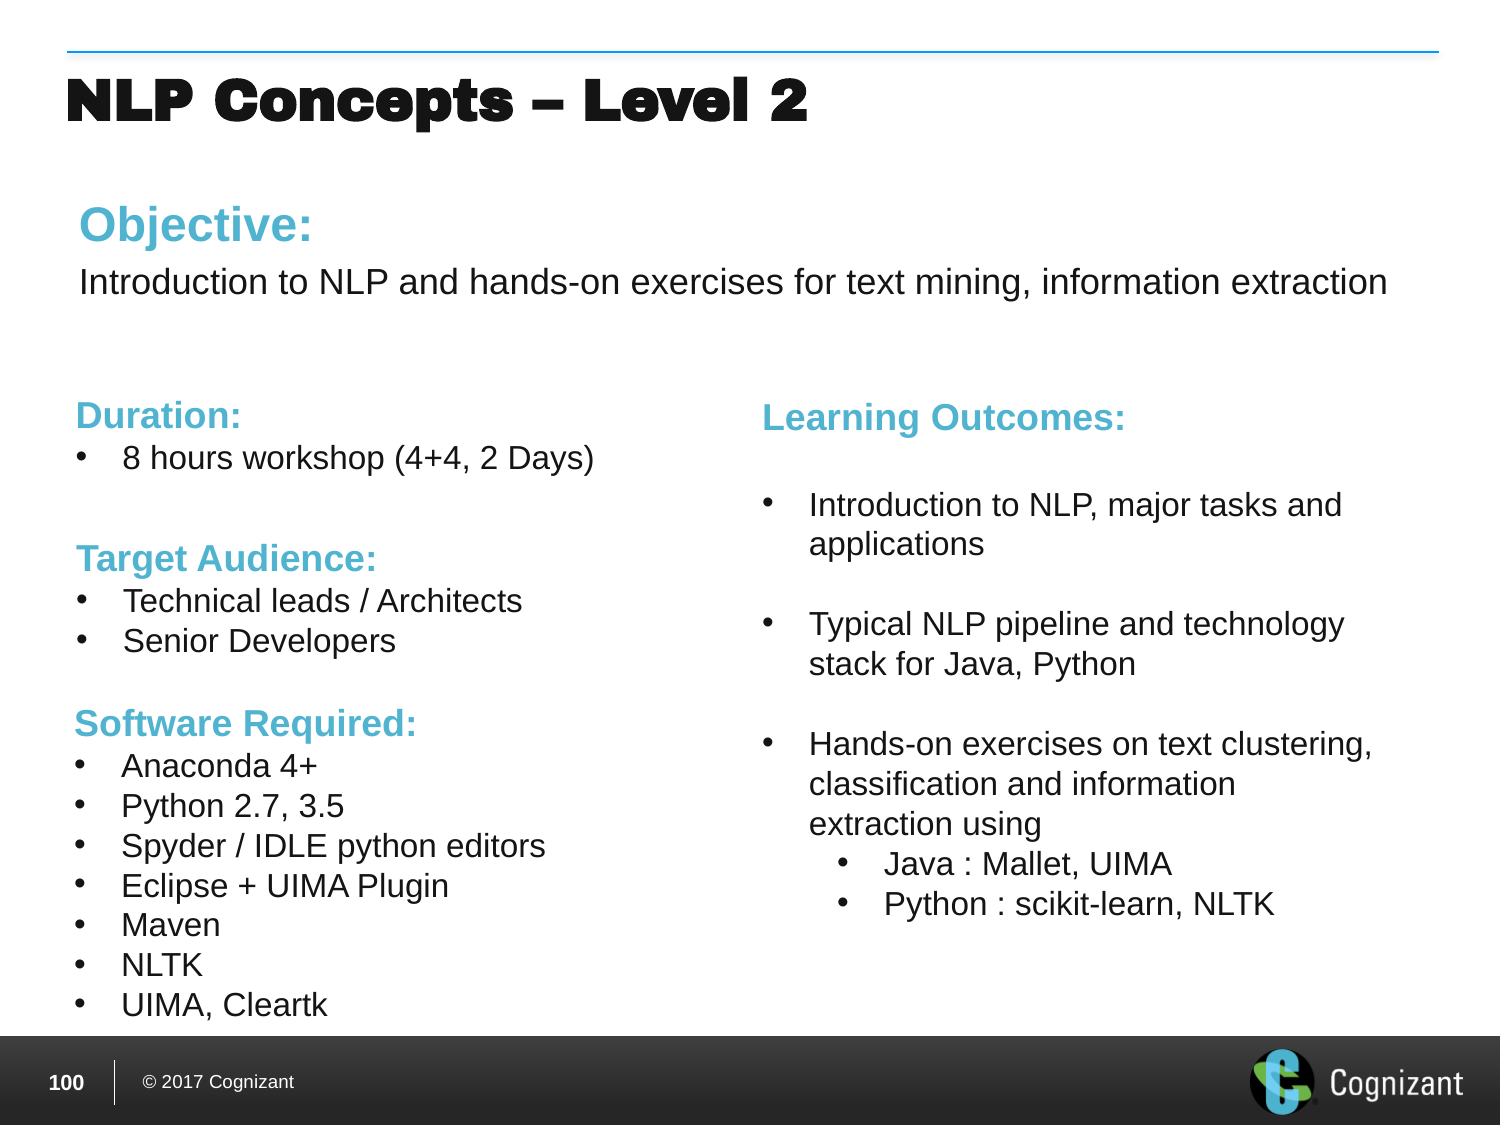

# NLP Concepts – Level 2
Objective:
Introduction to NLP and hands-on exercises for text mining, information extraction

Duration:
8 hours workshop (4+4, 2 Days)
Learning Outcomes:

Introduction to NLP, major tasks and applications

Typical NLP pipeline and technology stack for Java, Python

Hands-on exercises on text clustering, classification and information extraction using
Java : Mallet, UIMA
Python : scikit-learn, NLTK
Target Audience:
Technical leads / Architects
Senior Developers
Software Required:
Anaconda 4+
Python 2.7, 3.5
Spyder / IDLE python editors
Eclipse + UIMA Plugin
Maven
NLTK
UIMA, Cleartk
100